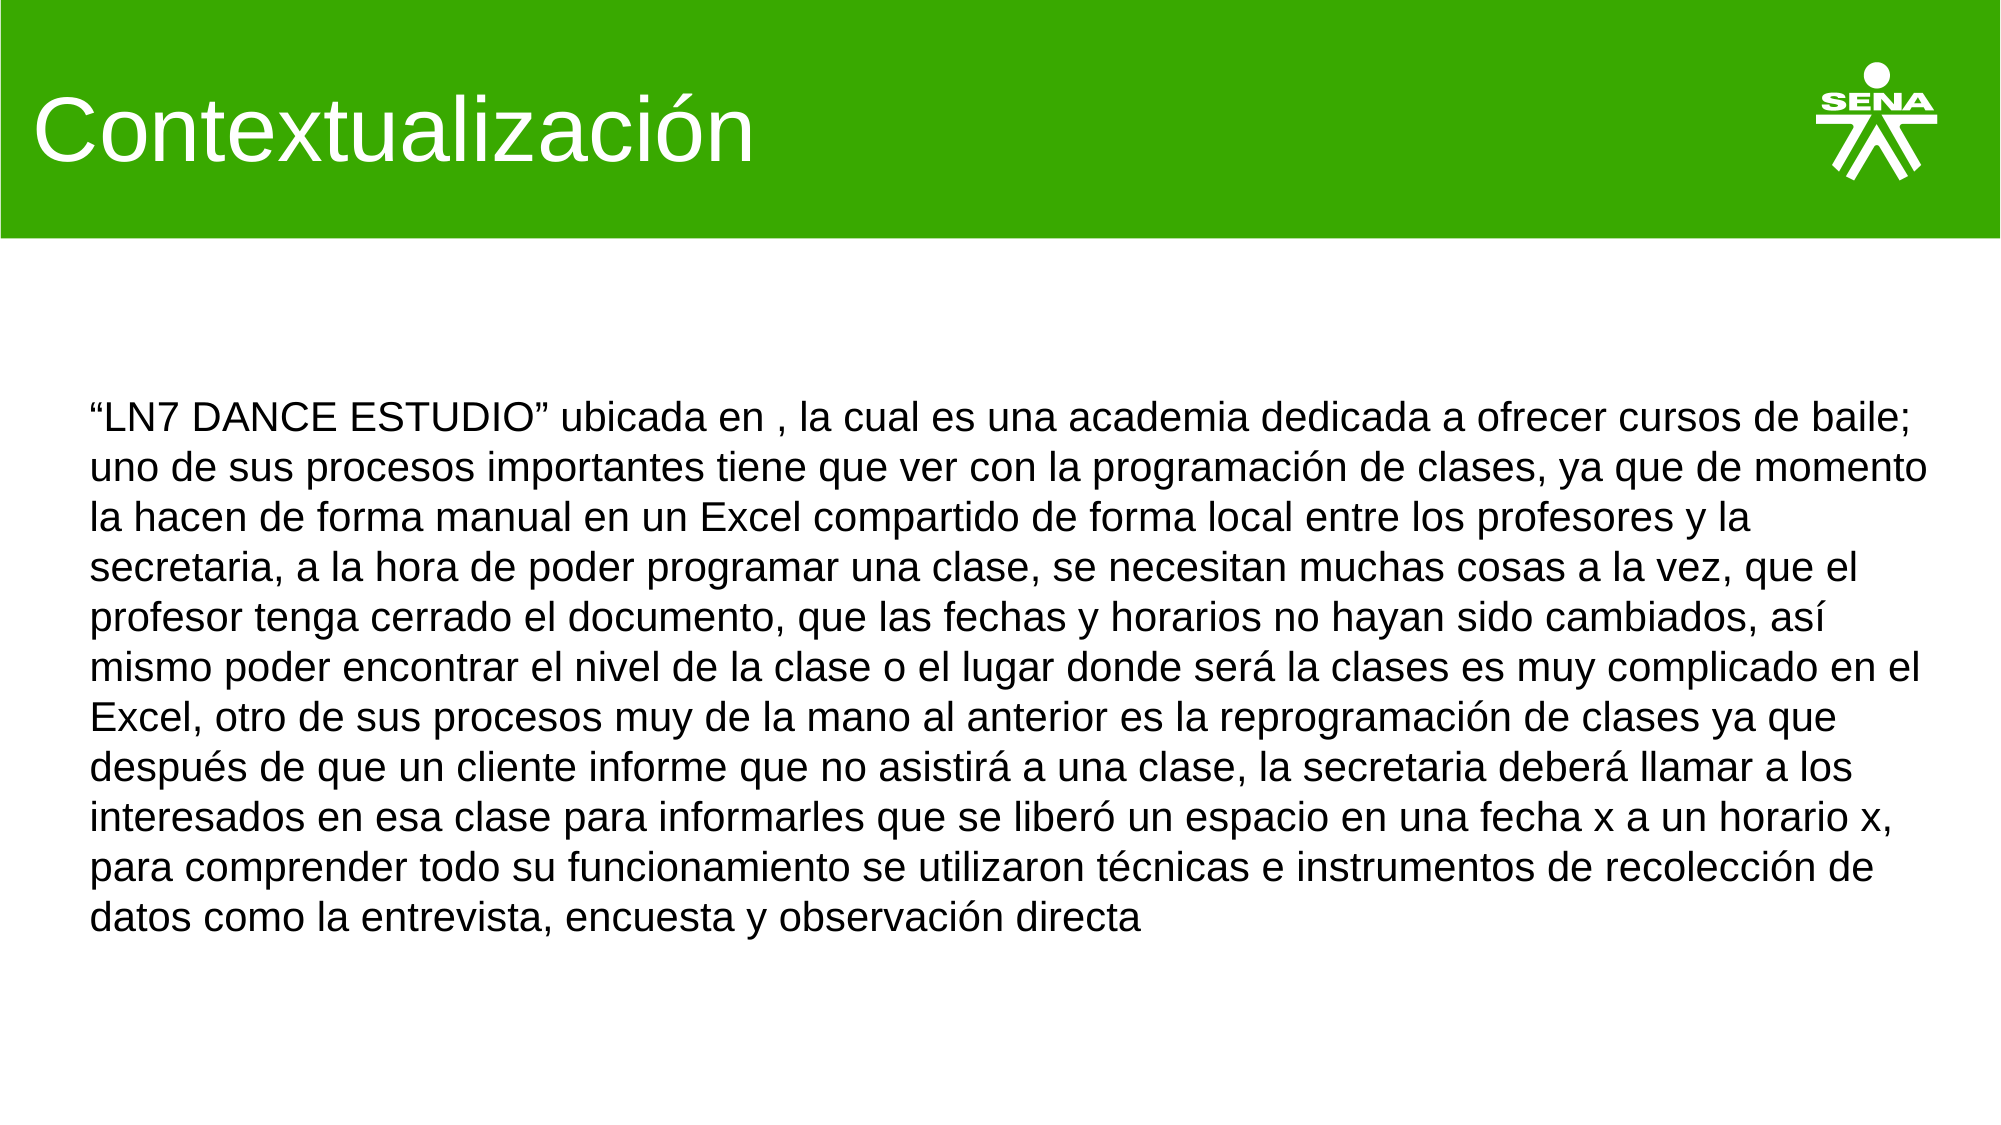

# Contextualización

“LN7 DANCE ESTUDIO” ubicada en , la cual es una academia dedicada a ofrecer cursos de baile; uno de sus procesos importantes tiene que ver con la programación de clases, ya que de momento la hacen de forma manual en un Excel compartido de forma local entre los profesores y la secretaria, a la hora de poder programar una clase, se necesitan muchas cosas a la vez, que el profesor tenga cerrado el documento, que las fechas y horarios no hayan sido cambiados, así mismo poder encontrar el nivel de la clase o el lugar donde será la clases es muy complicado en el Excel, otro de sus procesos muy de la mano al anterior es la reprogramación de clases ya que después de que un cliente informe que no asistirá a una clase, la secretaria deberá llamar a los interesados en esa clase para informarles que se liberó un espacio en una fecha x a un horario x, para comprender todo su funcionamiento se utilizaron técnicas e instrumentos de recolección de datos como la entrevista, encuesta y observación directa